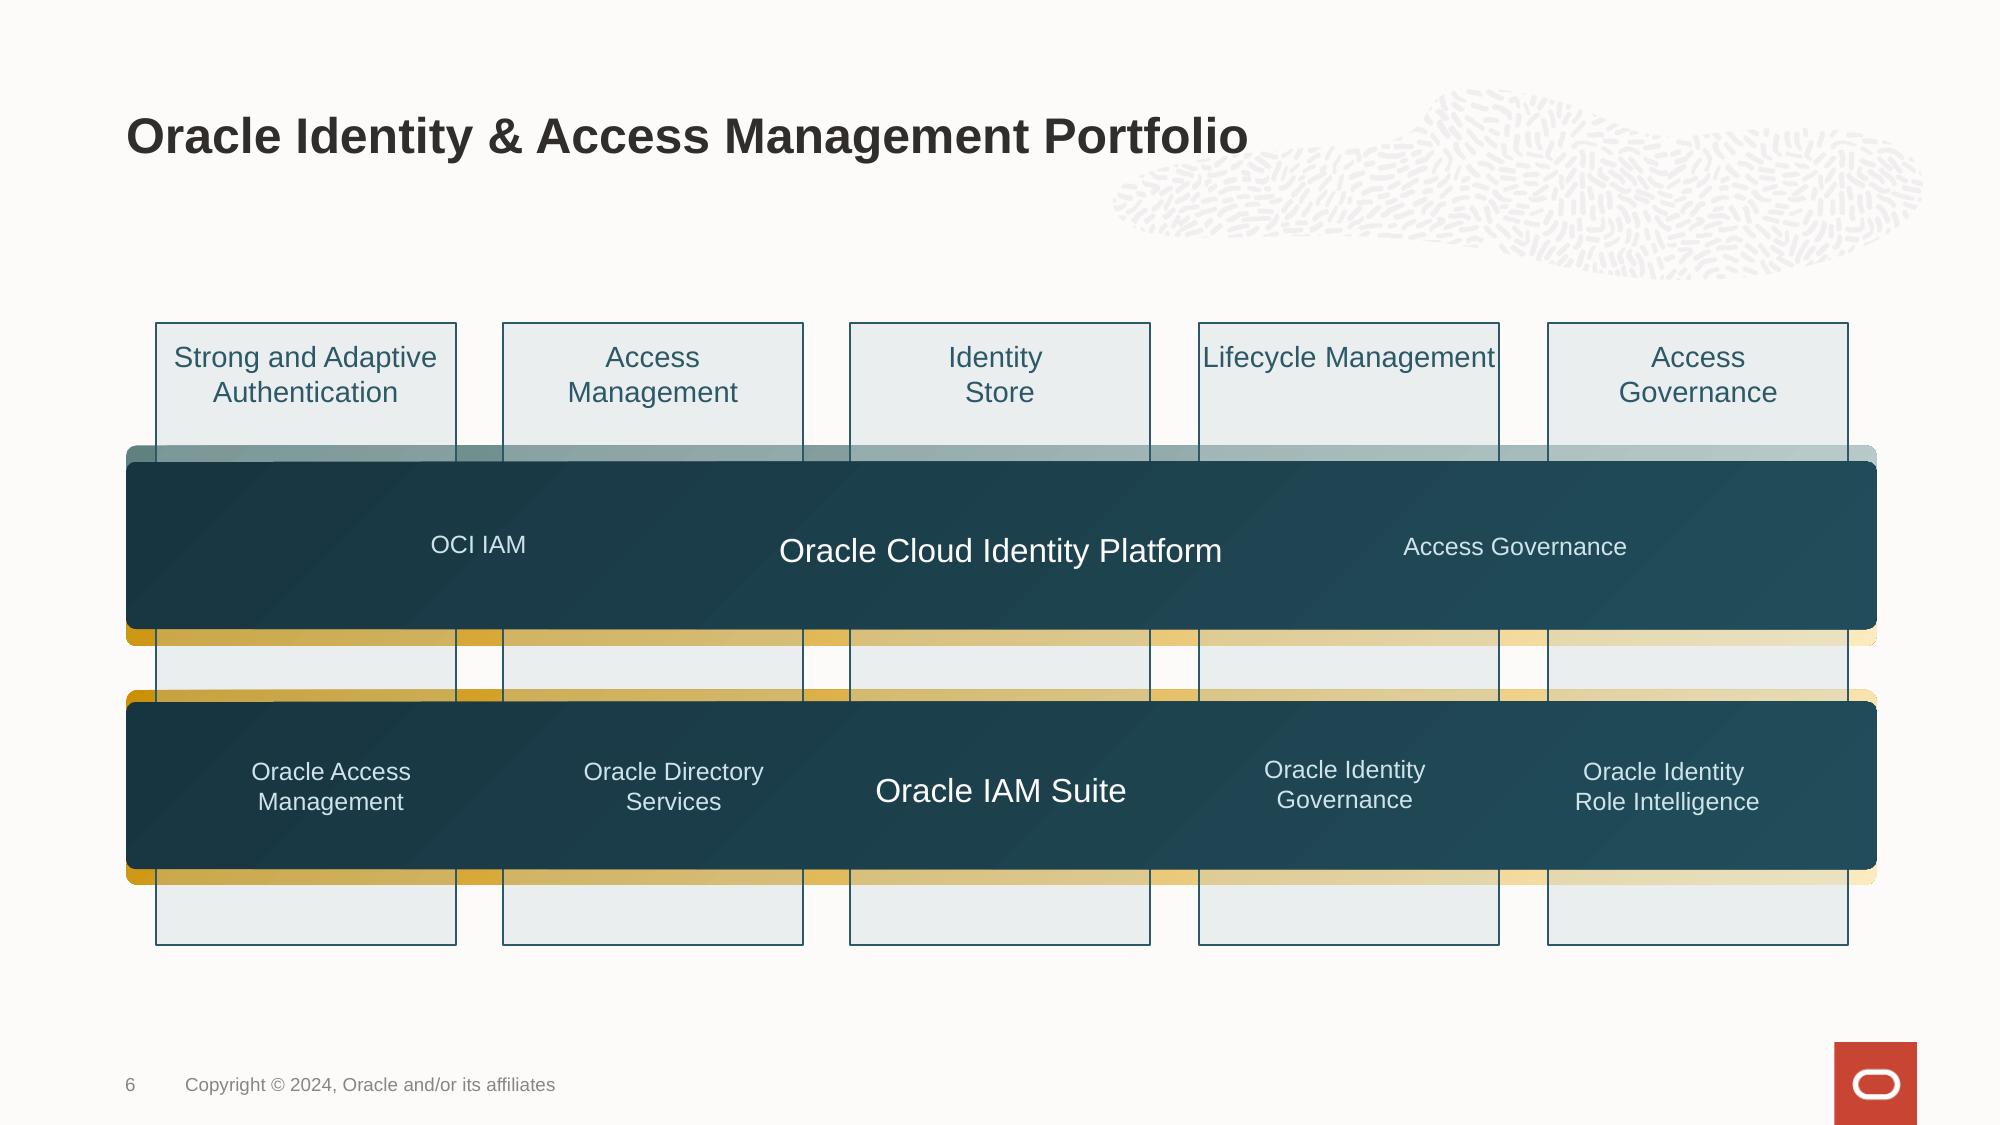

# Oracle Identity & Access Management Portfolio
Lifecycle Management
Access
Governance
Strong and Adaptive Authentication
Access
Management
Identity
Store

Oracle Cloud Identity Platform

OCI IAM
Access Governance

Oracle IAM Suite
Oracle Identity Governance
Oracle Access Management
Oracle Directory Services
Oracle Identity
Role Intelligence
6
Copyright © 2024, Oracle and/or its affiliates